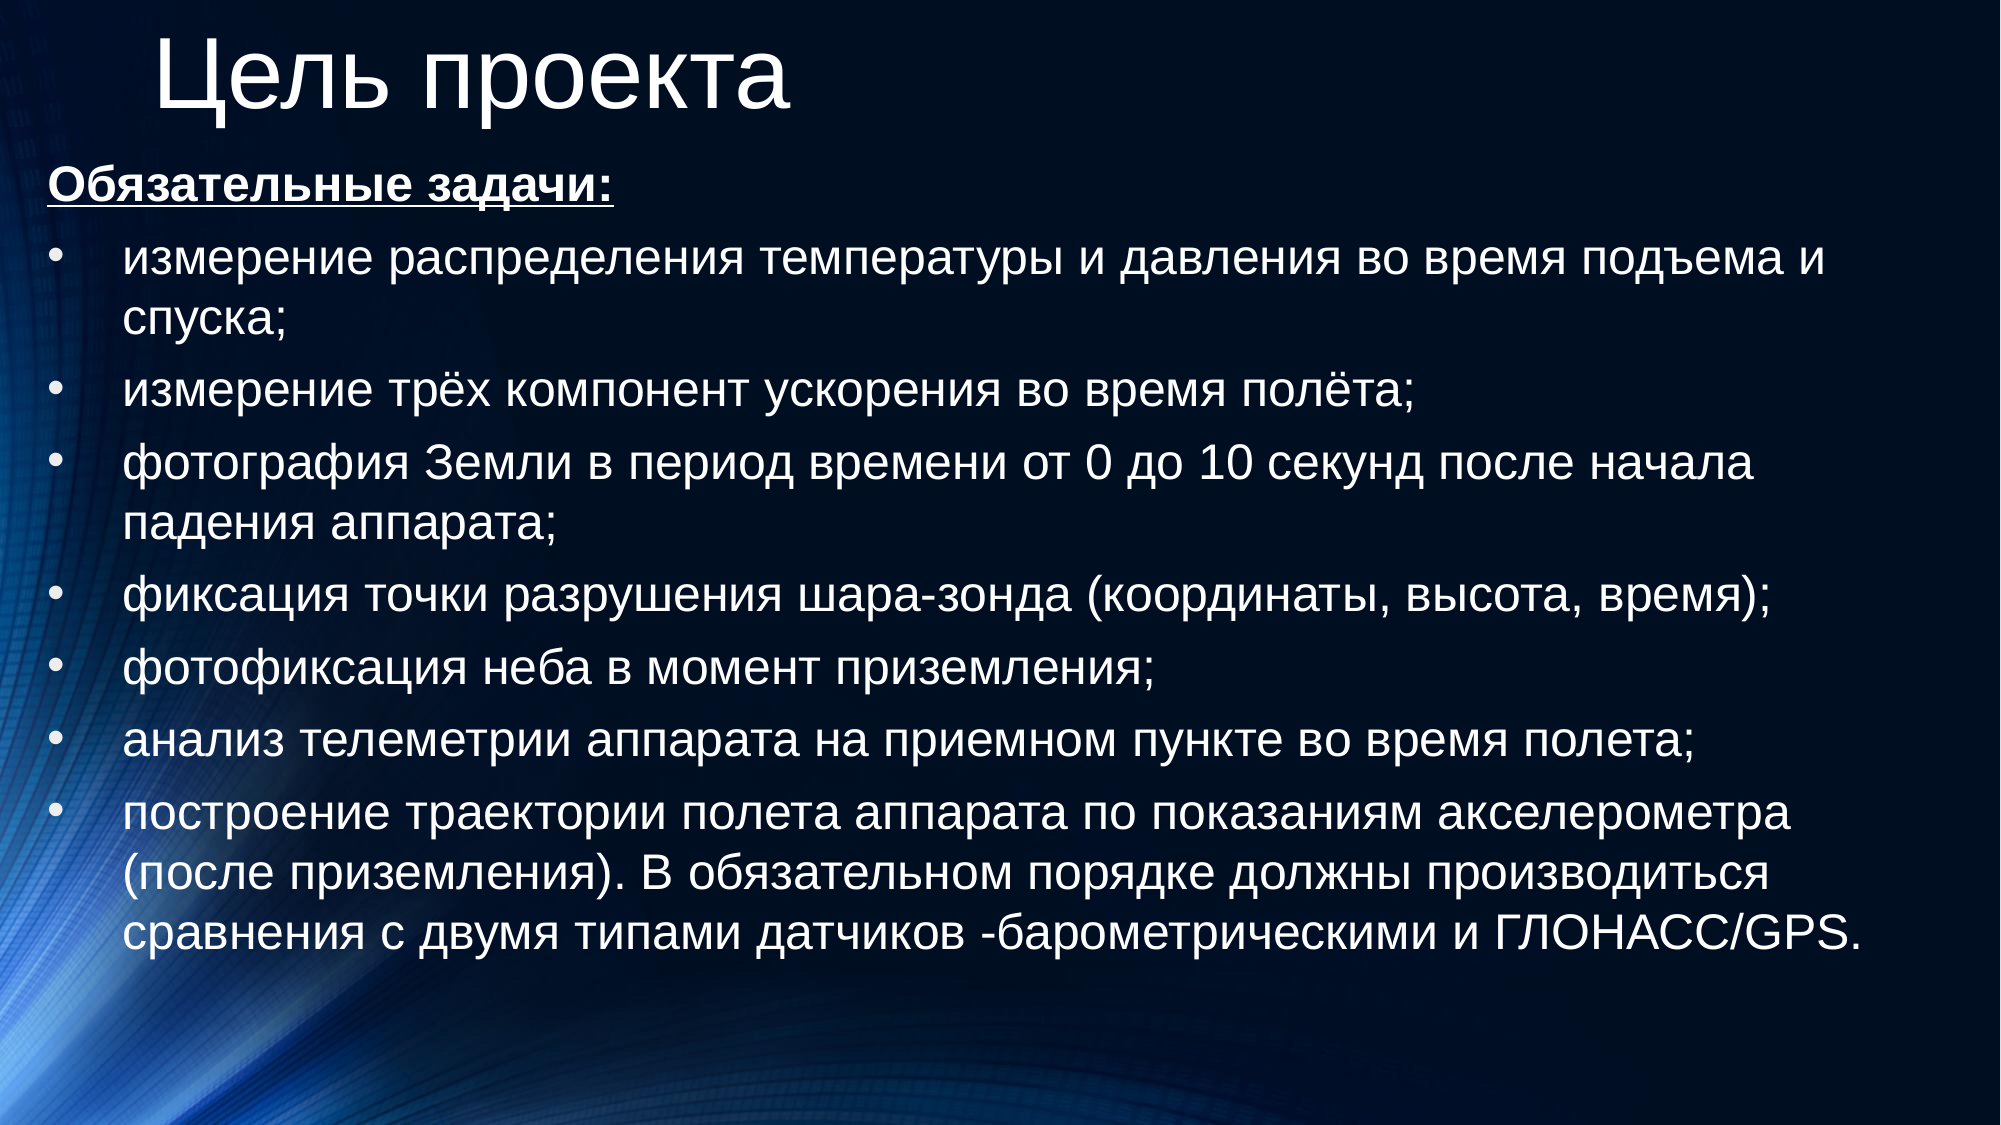

# Цель проекта
Обязательные задачи:
измерение распределения температуры и давления во время подъема и спуска;
измерение трёх компонент ускорения во время полёта;
фотография Земли в период времени от 0 до 10 секунд после начала падения аппарата;
фиксация точки разрушения шара-зонда (координаты, высота, время);
фотофиксация неба в момент приземления;
анализ телеметрии аппарата на приемном пункте во время полета;
построение траектории полета аппарата по показаниям акселерометра (после приземления). В обязательном порядке должны производиться сравнения с двумя типами датчиков -барометрическими и ГЛОНАСС/GPS.